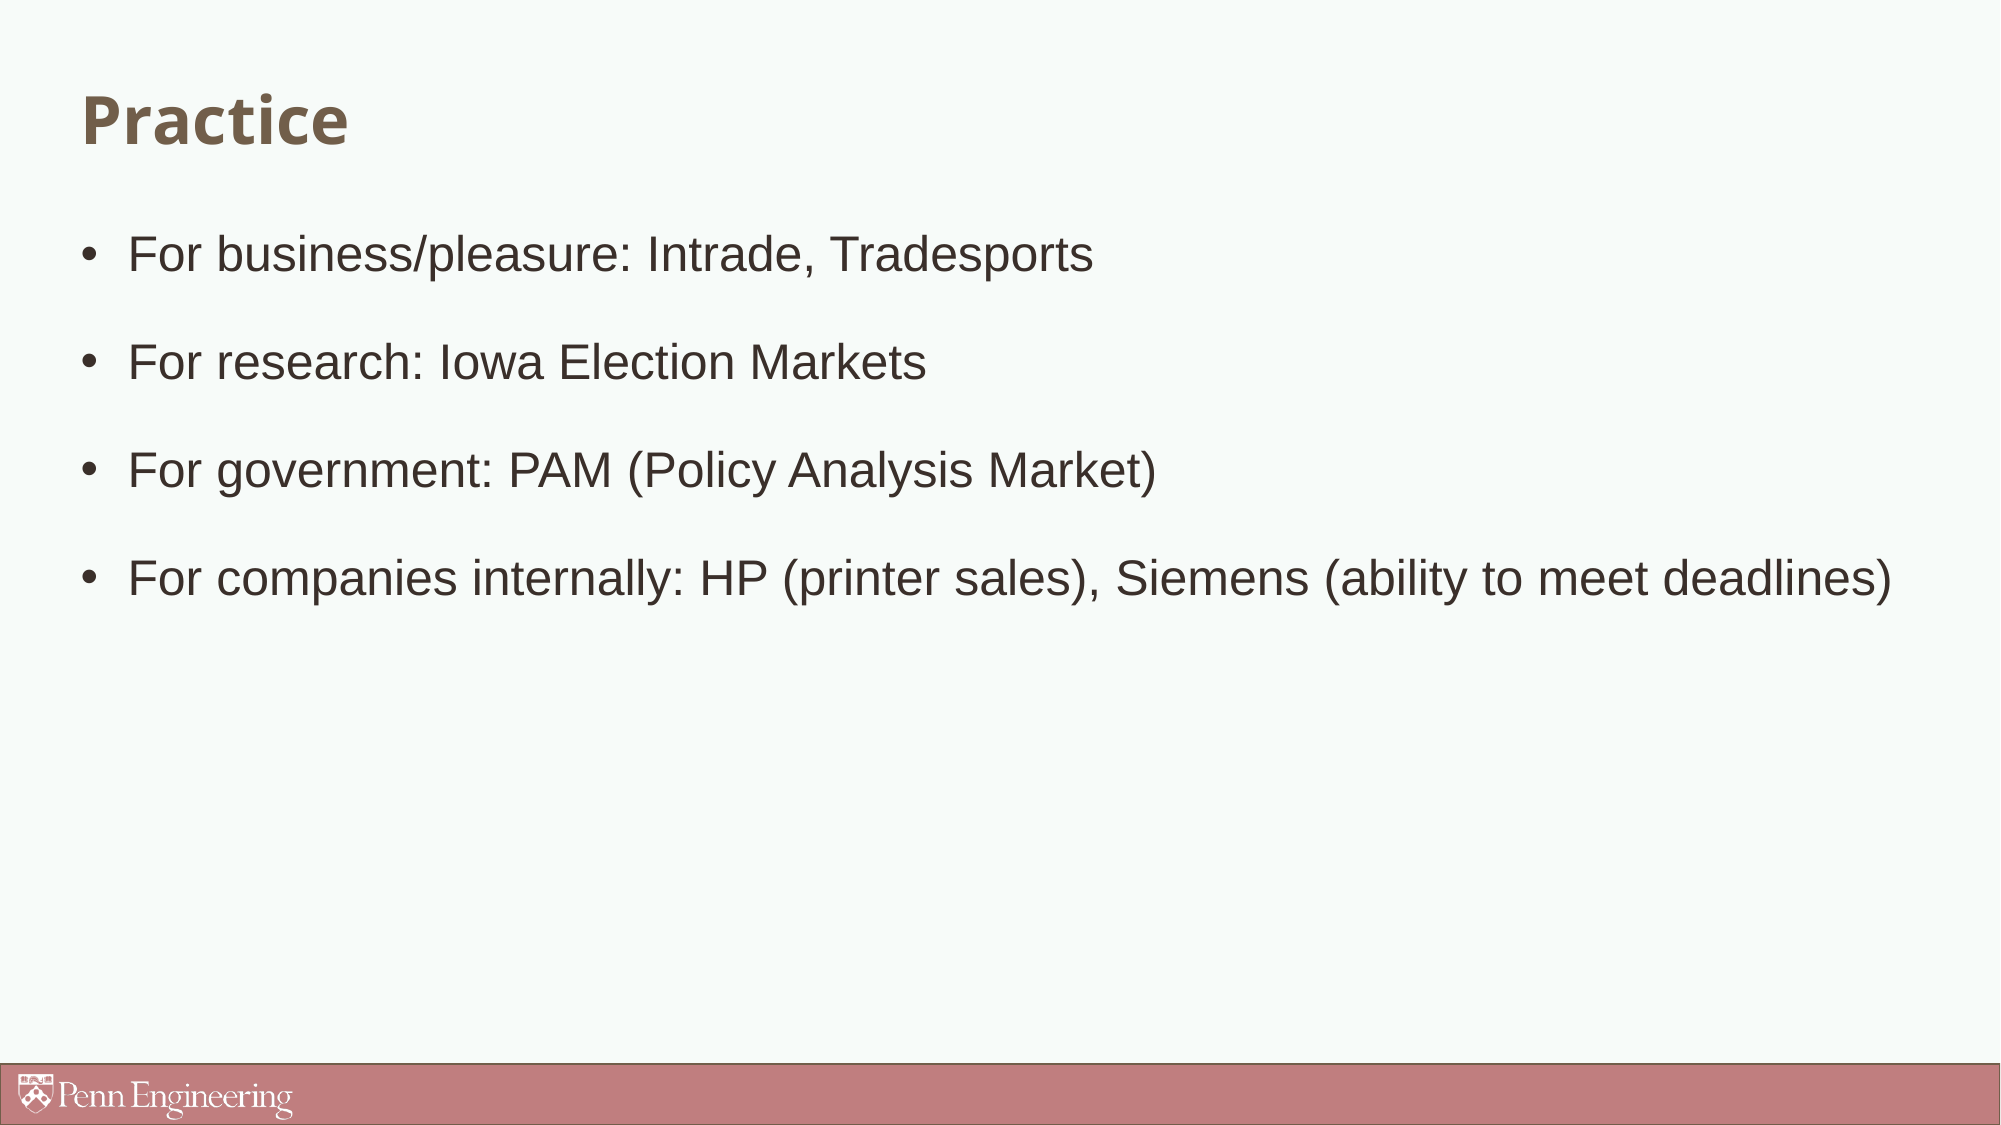

# Practice
For business/pleasure: Intrade, Tradesports

For research: Iowa Election Markets

For government: PAM (Policy Analysis Market)

For companies internally: HP (printer sales), Siemens (ability to meet deadlines)